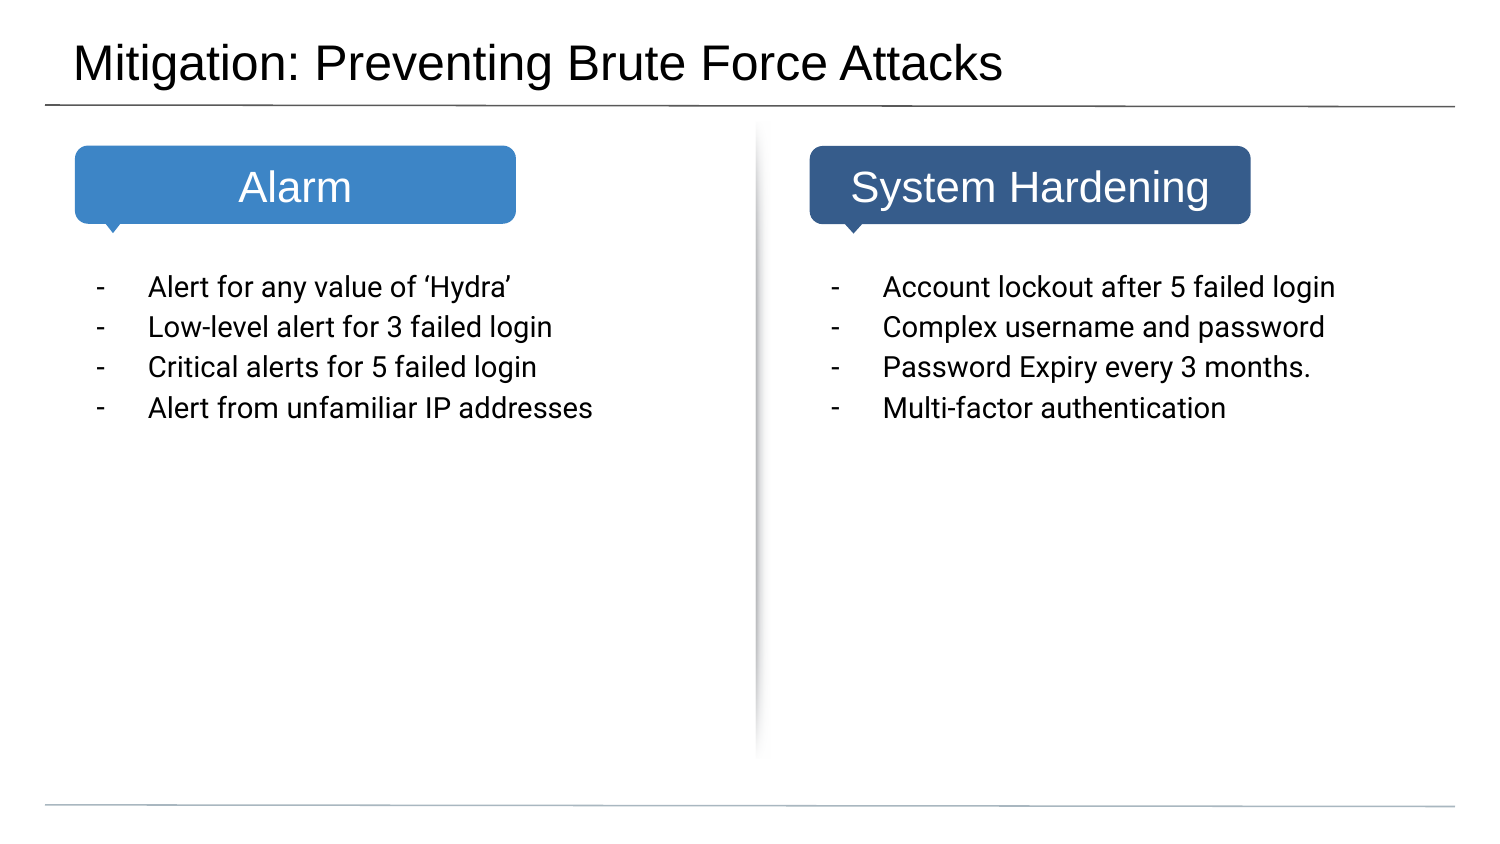

# Mitigation: Preventing Brute Force Attacks
Alert for any value of ‘Hydra’
Low-level alert for 3 failed login
Critical alerts for 5 failed login
Alert from unfamiliar IP addresses

Account lockout after 5 failed login
Complex username and password
Password Expiry every 3 months.
Multi-factor authentication